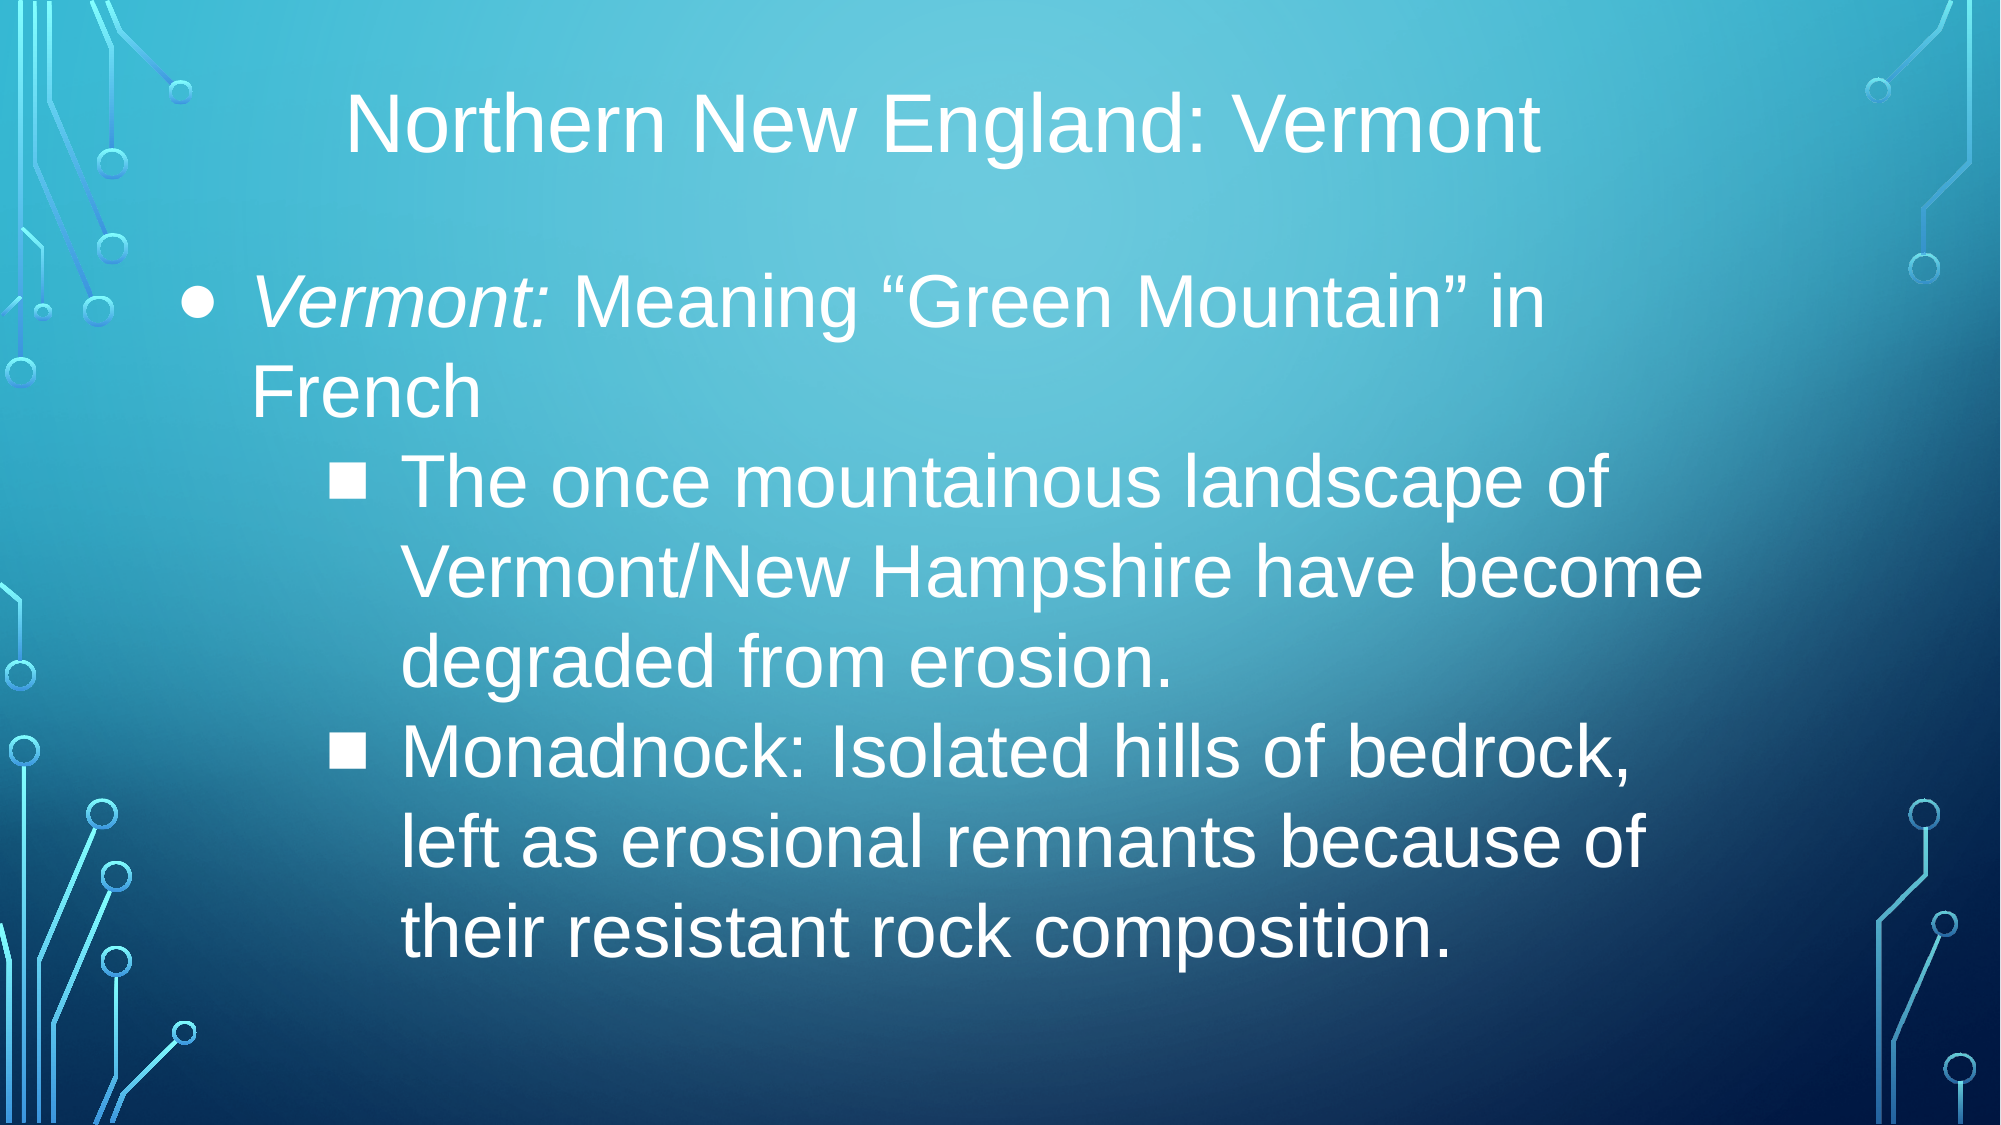

Northern New England: Vermont
Vermont: Meaning “Green Mountain” in French
The once mountainous landscape of Vermont/New Hampshire have become degraded from erosion.
Monadnock: Isolated hills of bedrock, left as erosional remnants because of their resistant rock composition.